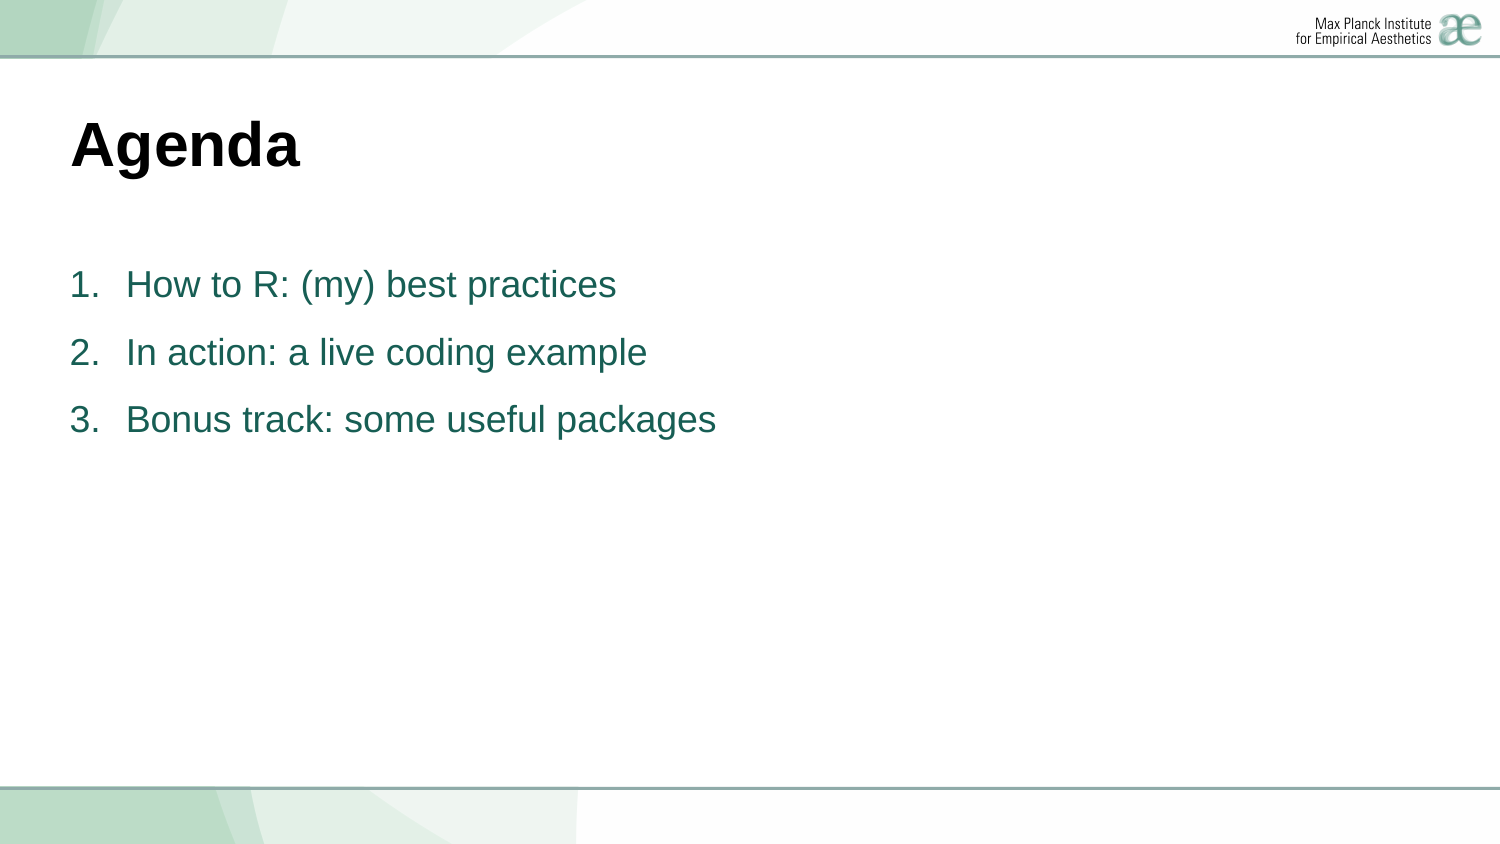

# Agenda
How to R: (my) best practices
In action: a live coding example
Bonus track: some useful packages